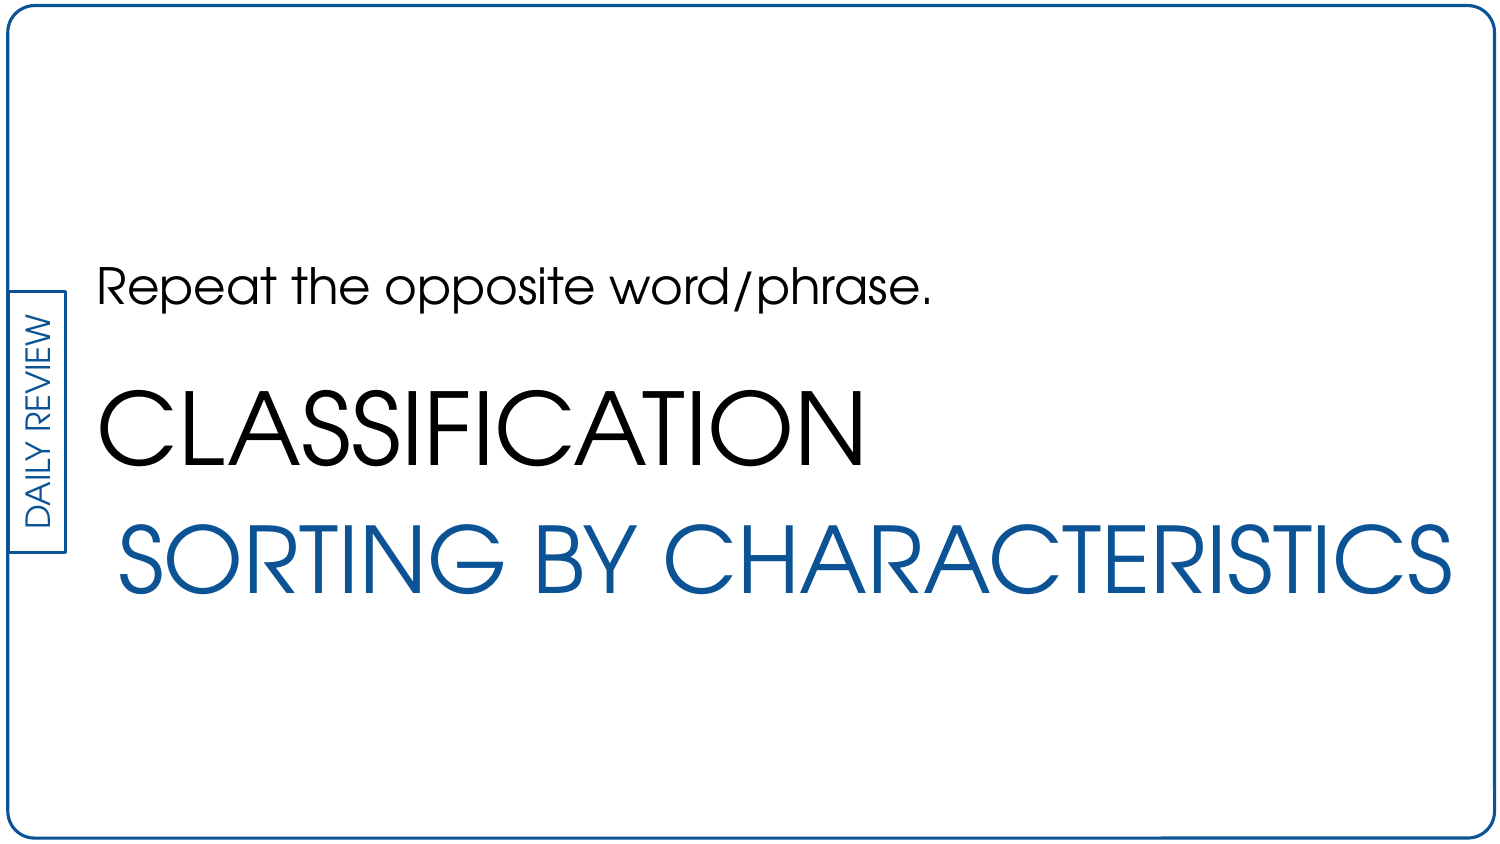

Repeat the opposite word/phrase.
CLASSIFICATION
SORTING BY CHARACTERISTICS